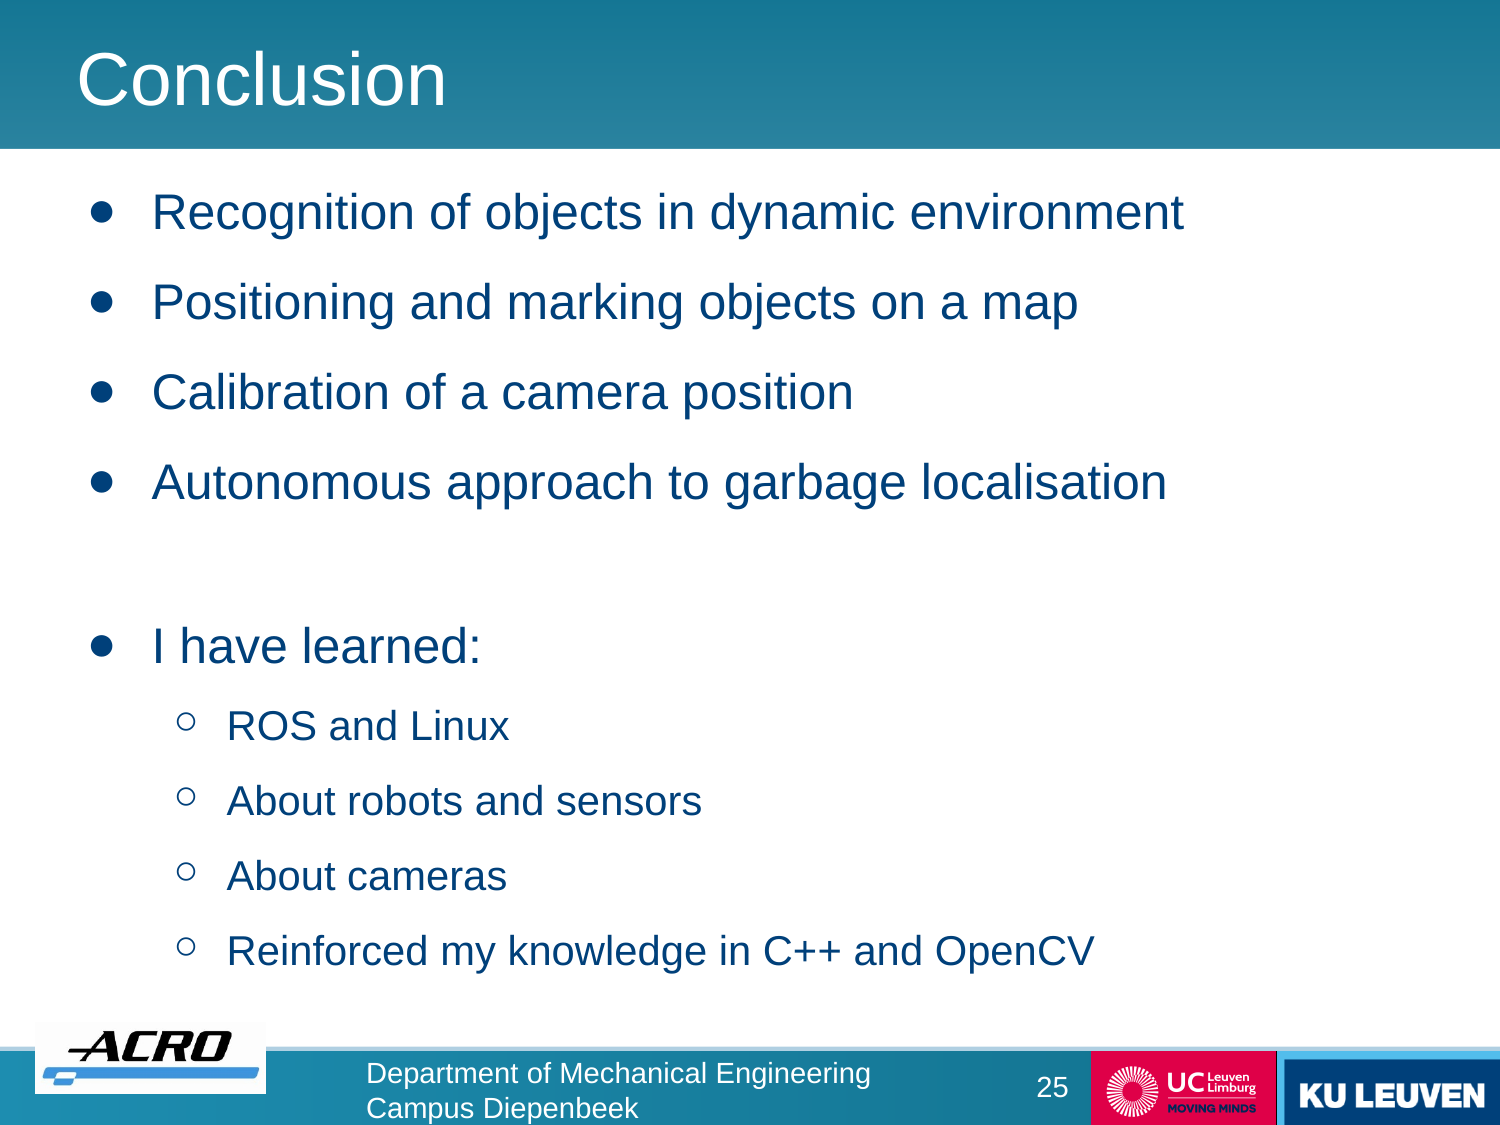

# Conclusion
Recognition of objects in dynamic environment
Positioning and marking objects on a map
Calibration of a camera position
Autonomous approach to garbage localisation

I have learned:
ROS and Linux
About robots and sensors
About cameras
Reinforced my knowledge in C++ and OpenCV

25